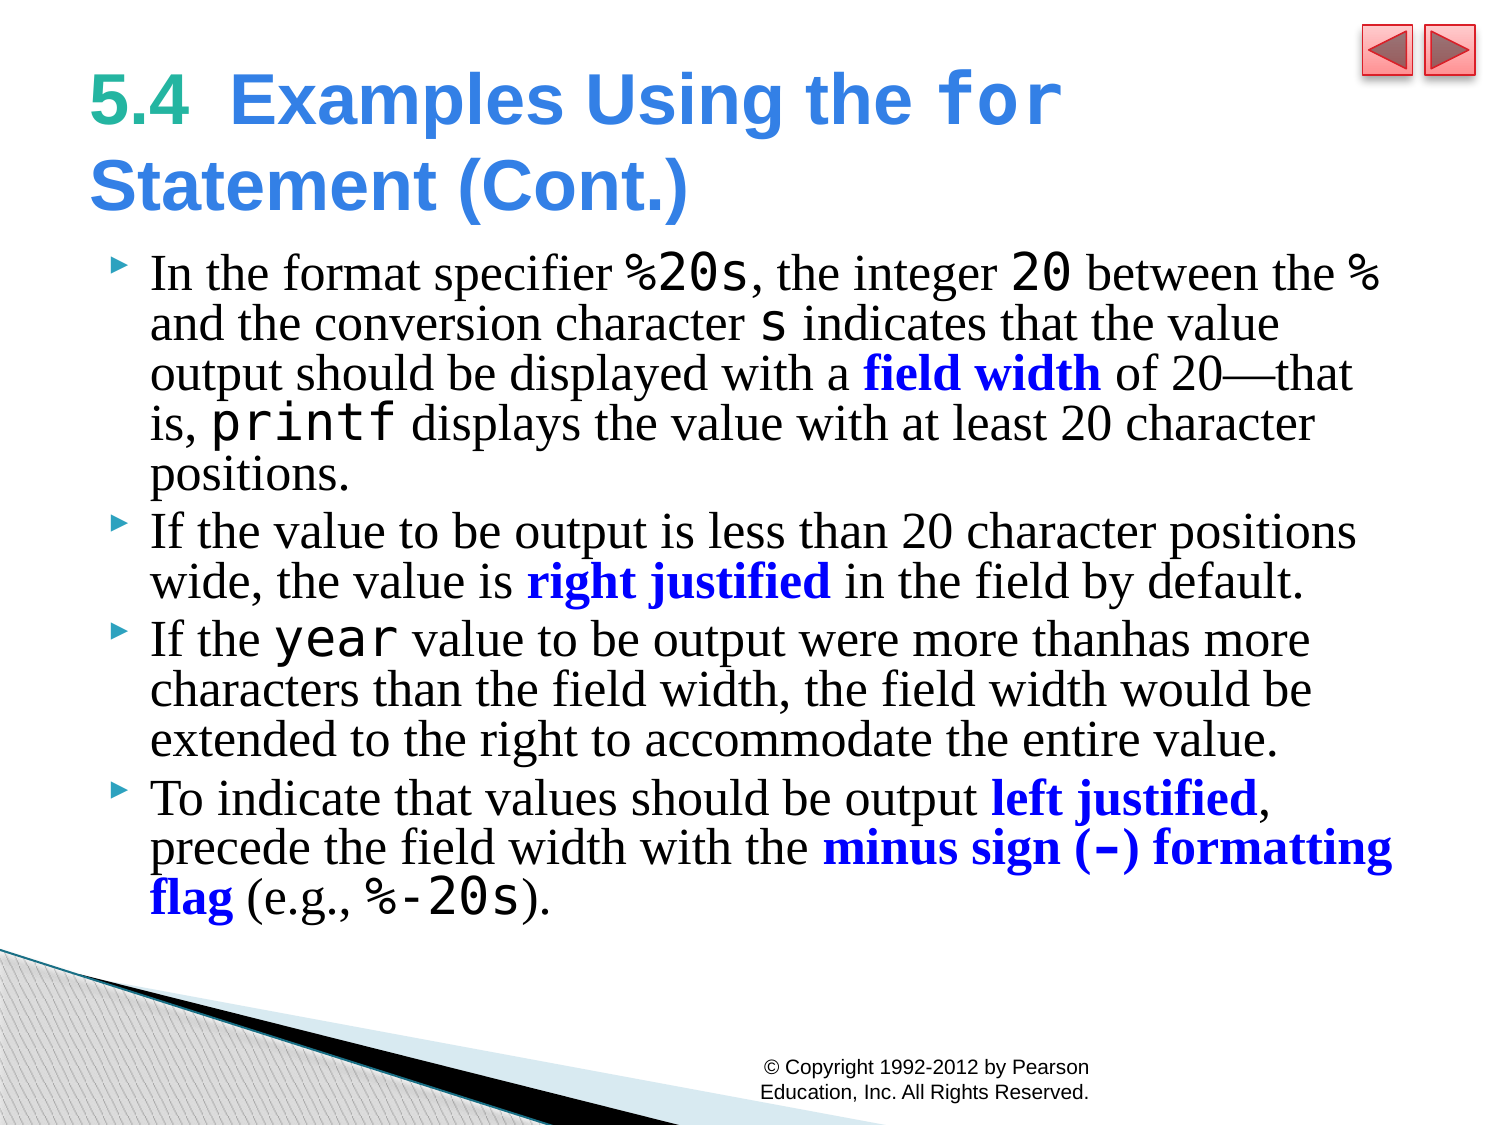

# 5.4  Examples Using the for Statement (Cont.)
In the format specifier %20s, the integer 20 between the % and the conversion character s indicates that the value output should be displayed with a field width of 20—that is, printf displays the value with at least 20 character positions.
If the value to be output is less than 20 character positions wide, the value is right justified in the field by default.
If the year value to be output were more thanhas more characters than the field width, the field width would be extended to the right to accommodate the entire value.
To indicate that values should be output left justified, precede the field width with the minus sign (–) formatting flag (e.g., %-20s).
© Copyright 1992-2012 by Pearson Education, Inc. All Rights Reserved.